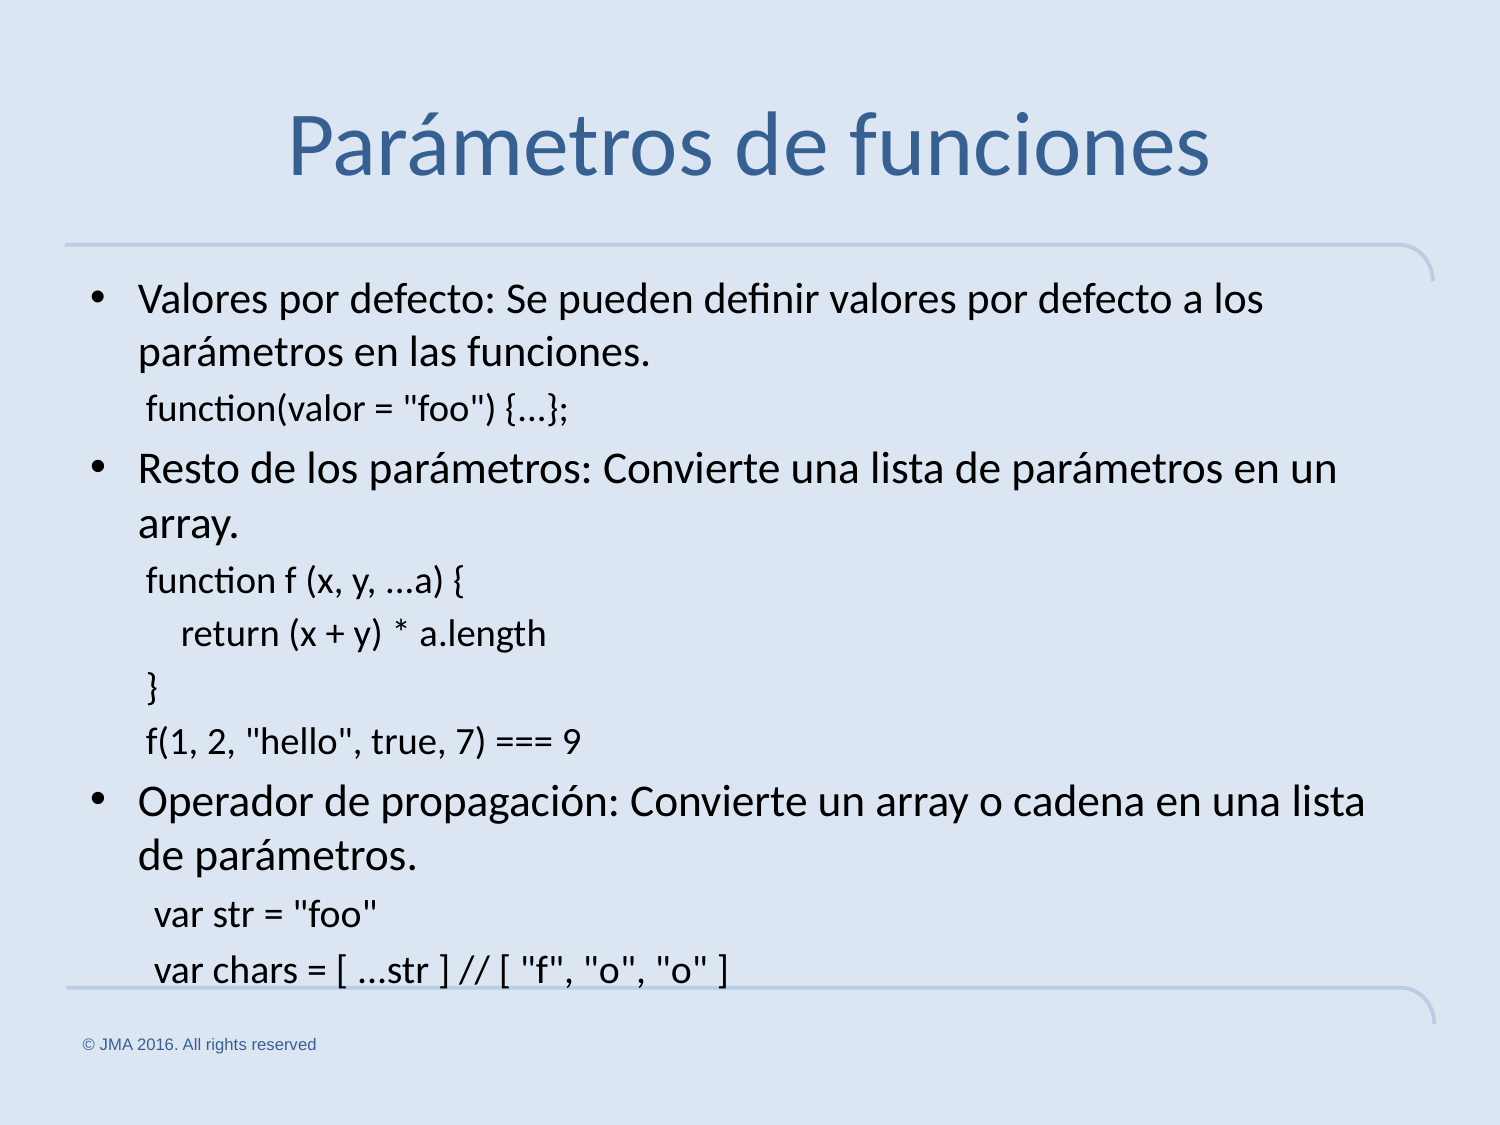

# Parámetros de funciones
Valores por defecto: Se pueden definir valores por defecto a los parámetros en las funciones.
function(valor = "foo") {...};
Resto de los parámetros: Convierte una lista de parámetros en un array.
function f (x, y, ...a) {
    return (x + y) * a.length
}
f(1, 2, "hello", true, 7) === 9
Operador de propagación: Convierte un array o cadena en una lista de parámetros.
var str = "foo"
var chars = [ ...str ] // [ "f", "o", "o" ]